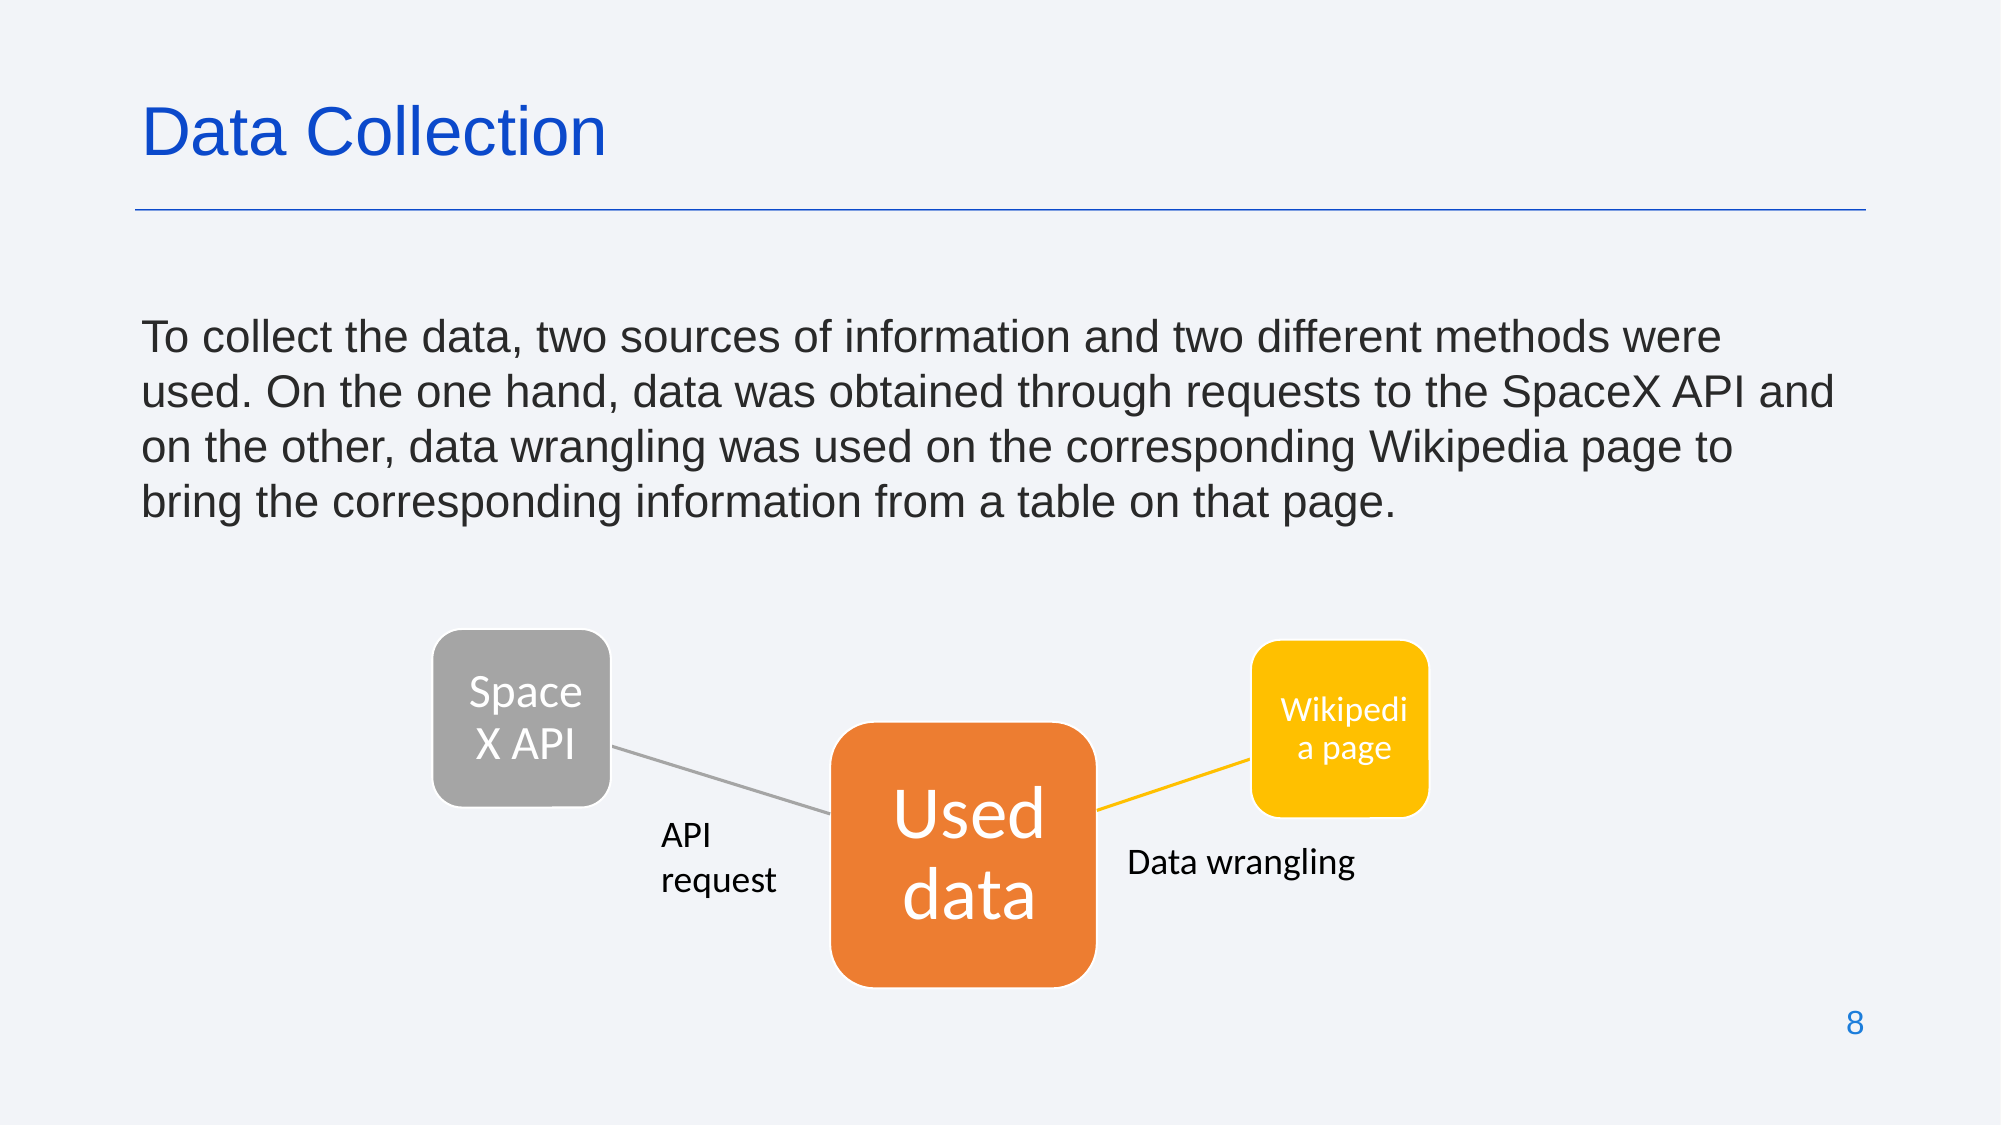

Data Collection
Used data
SpaceX API
Wikipedia page
To collect the data, two sources of information and two different methods were used. On the one hand, data was obtained through requests to the SpaceX API and on the other, data wrangling was used on the corresponding Wikipedia page to bring the corresponding information from a table on that page.
API
request
Data wrangling
8